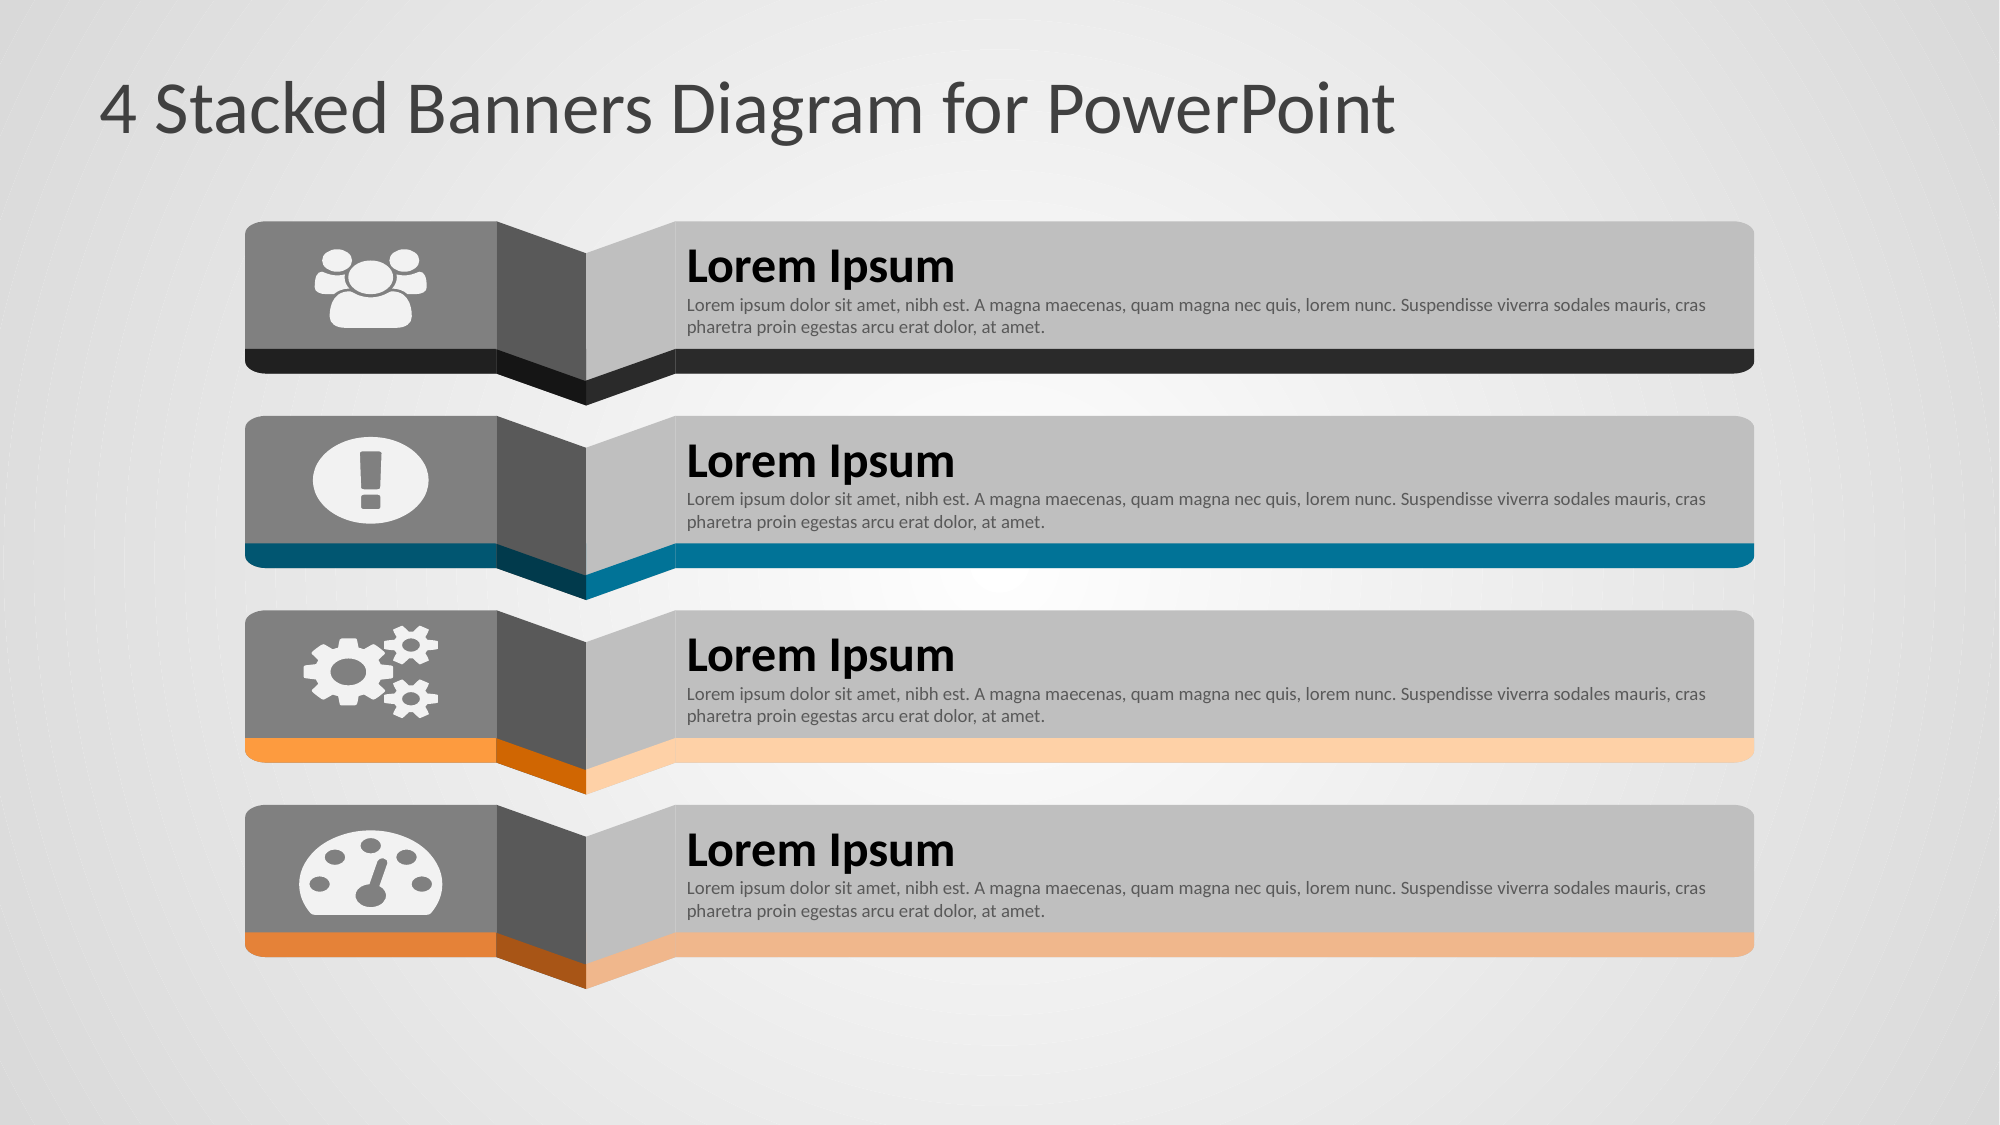

# 4 Stacked Banners Diagram for PowerPoint

Lorem Ipsum
Lorem ipsum dolor sit amet, nibh est. A magna maecenas, quam magna nec quis, lorem nunc. Suspendisse viverra sodales mauris, cras pharetra proin egestas arcu erat dolor, at amet.

Lorem Ipsum
Lorem ipsum dolor sit amet, nibh est. A magna maecenas, quam magna nec quis, lorem nunc. Suspendisse viverra sodales mauris, cras pharetra proin egestas arcu erat dolor, at amet.

Lorem Ipsum
Lorem ipsum dolor sit amet, nibh est. A magna maecenas, quam magna nec quis, lorem nunc. Suspendisse viverra sodales mauris, cras pharetra proin egestas arcu erat dolor, at amet.

Lorem Ipsum
Lorem ipsum dolor sit amet, nibh est. A magna maecenas, quam magna nec quis, lorem nunc. Suspendisse viverra sodales mauris, cras pharetra proin egestas arcu erat dolor, at amet.